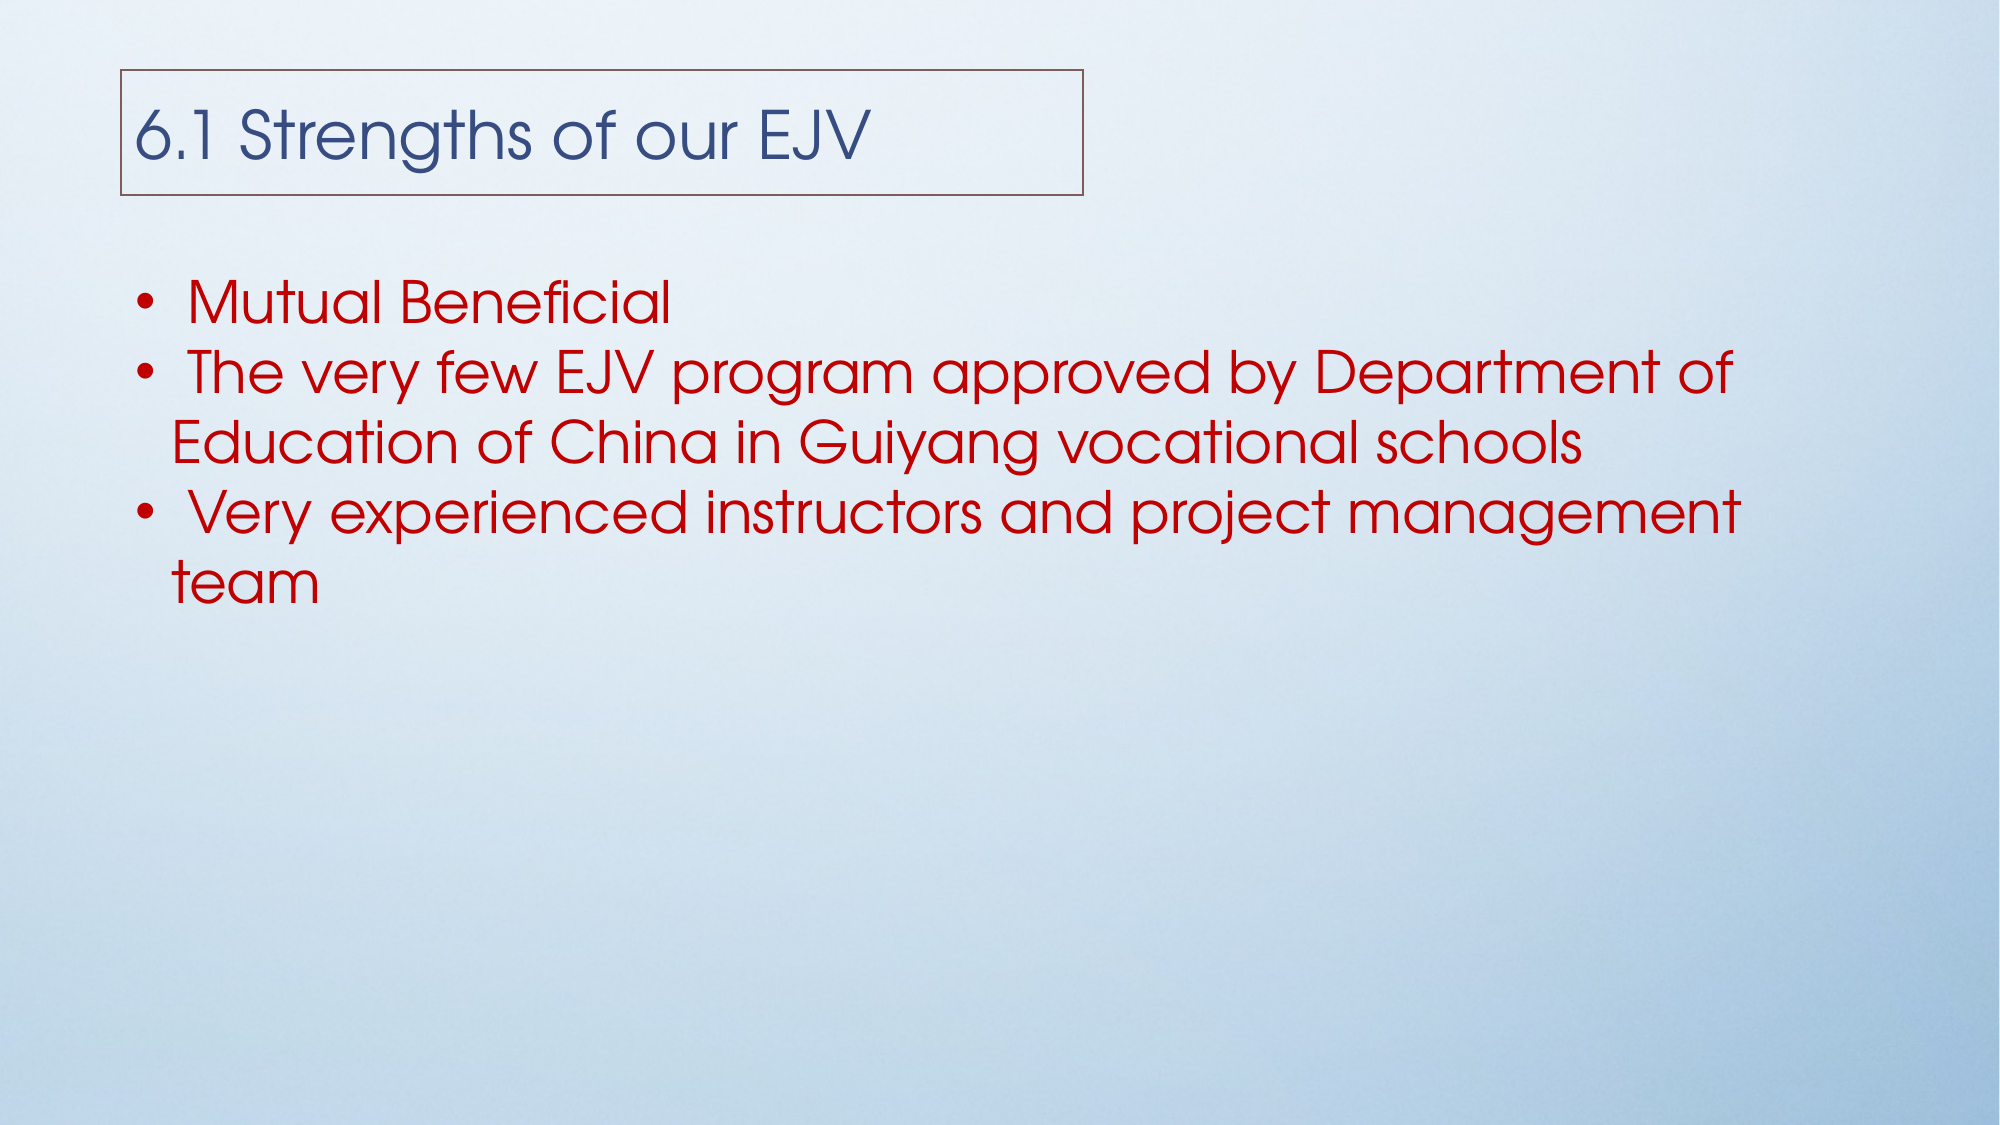

6.1 Strengths of our EJV
 Mutual Beneficial
 The very few EJV program approved by Department of Education of China in Guiyang vocational schools
 Very experienced instructors and project management team